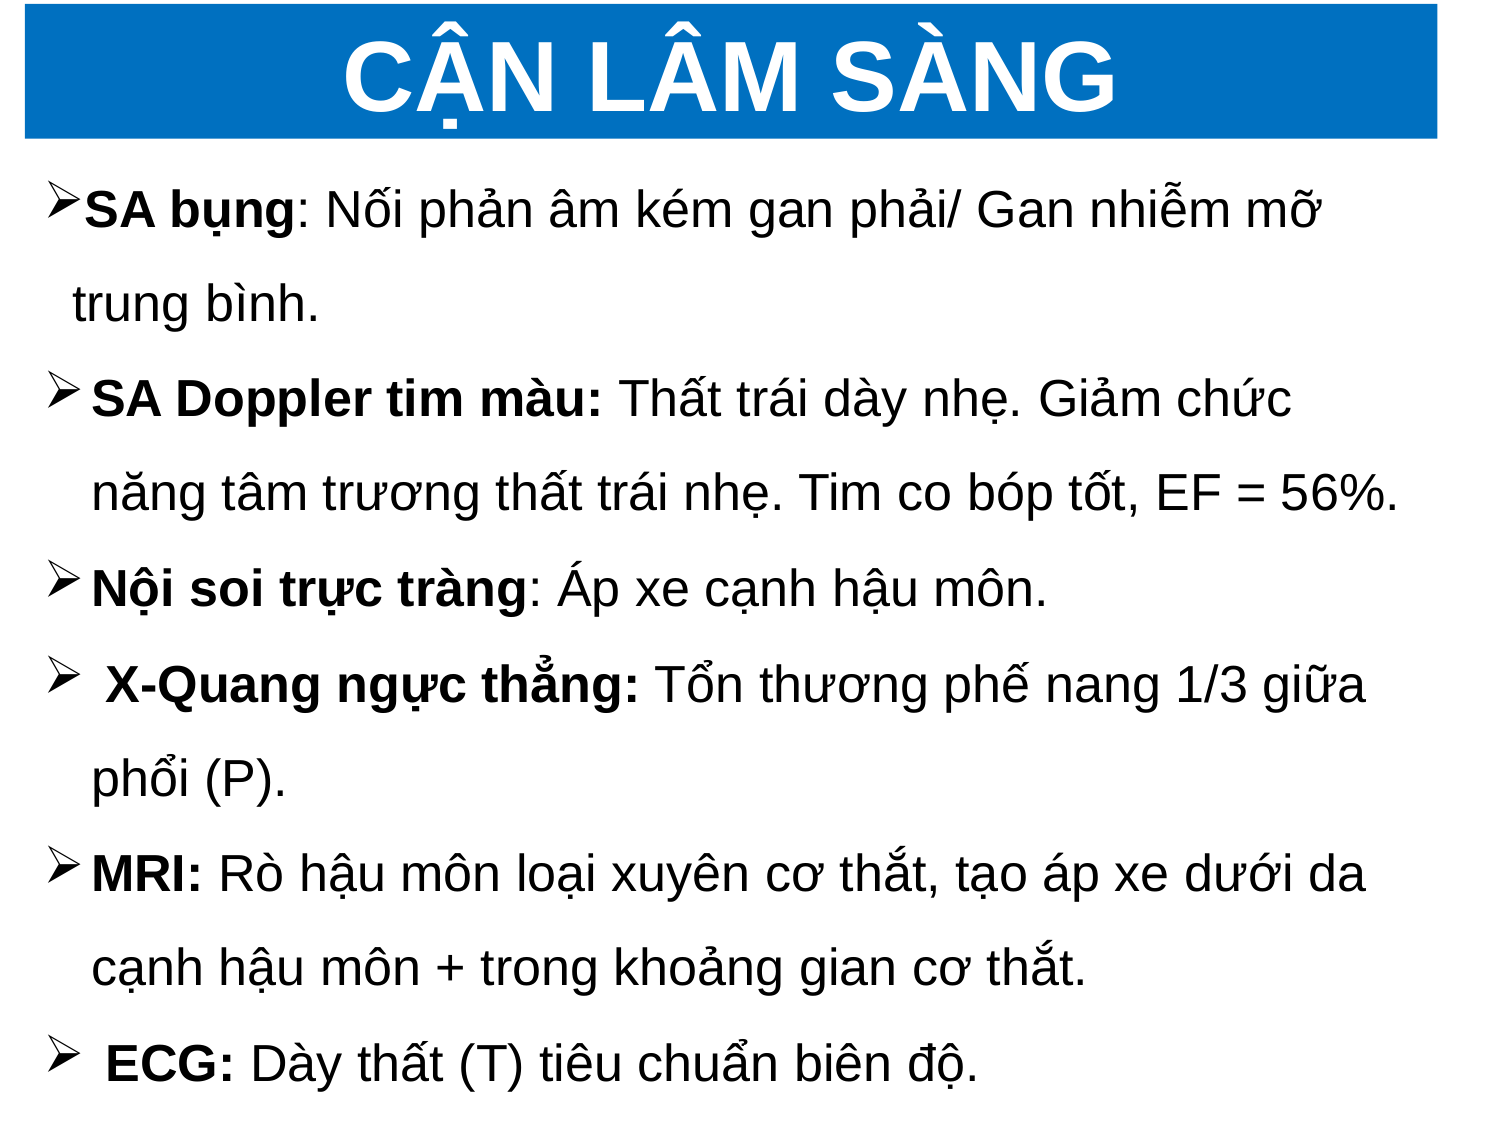

CẬN LÂM SÀNG

SA bụng: Nối phản âm kém gan phải/ Gan nhiễm mỡ trung bình.
SA Doppler tim màu: Thất trái dày nhẹ. Giảm chức năng tâm trương thất trái nhẹ. Tim co bóp tốt, EF = 56%.
Nội soi trực tràng: Áp xe cạnh hậu môn.
 X-Quang ngực thẳng: Tổn thương phế nang 1/3 giữa phổi (P).
MRI: Rò hậu môn loại xuyên cơ thắt, tạo áp xe dưới da cạnh hậu môn + trong khoảng gian cơ thắt.
 ECG: Dày thất (T) tiêu chuẩn biên độ.